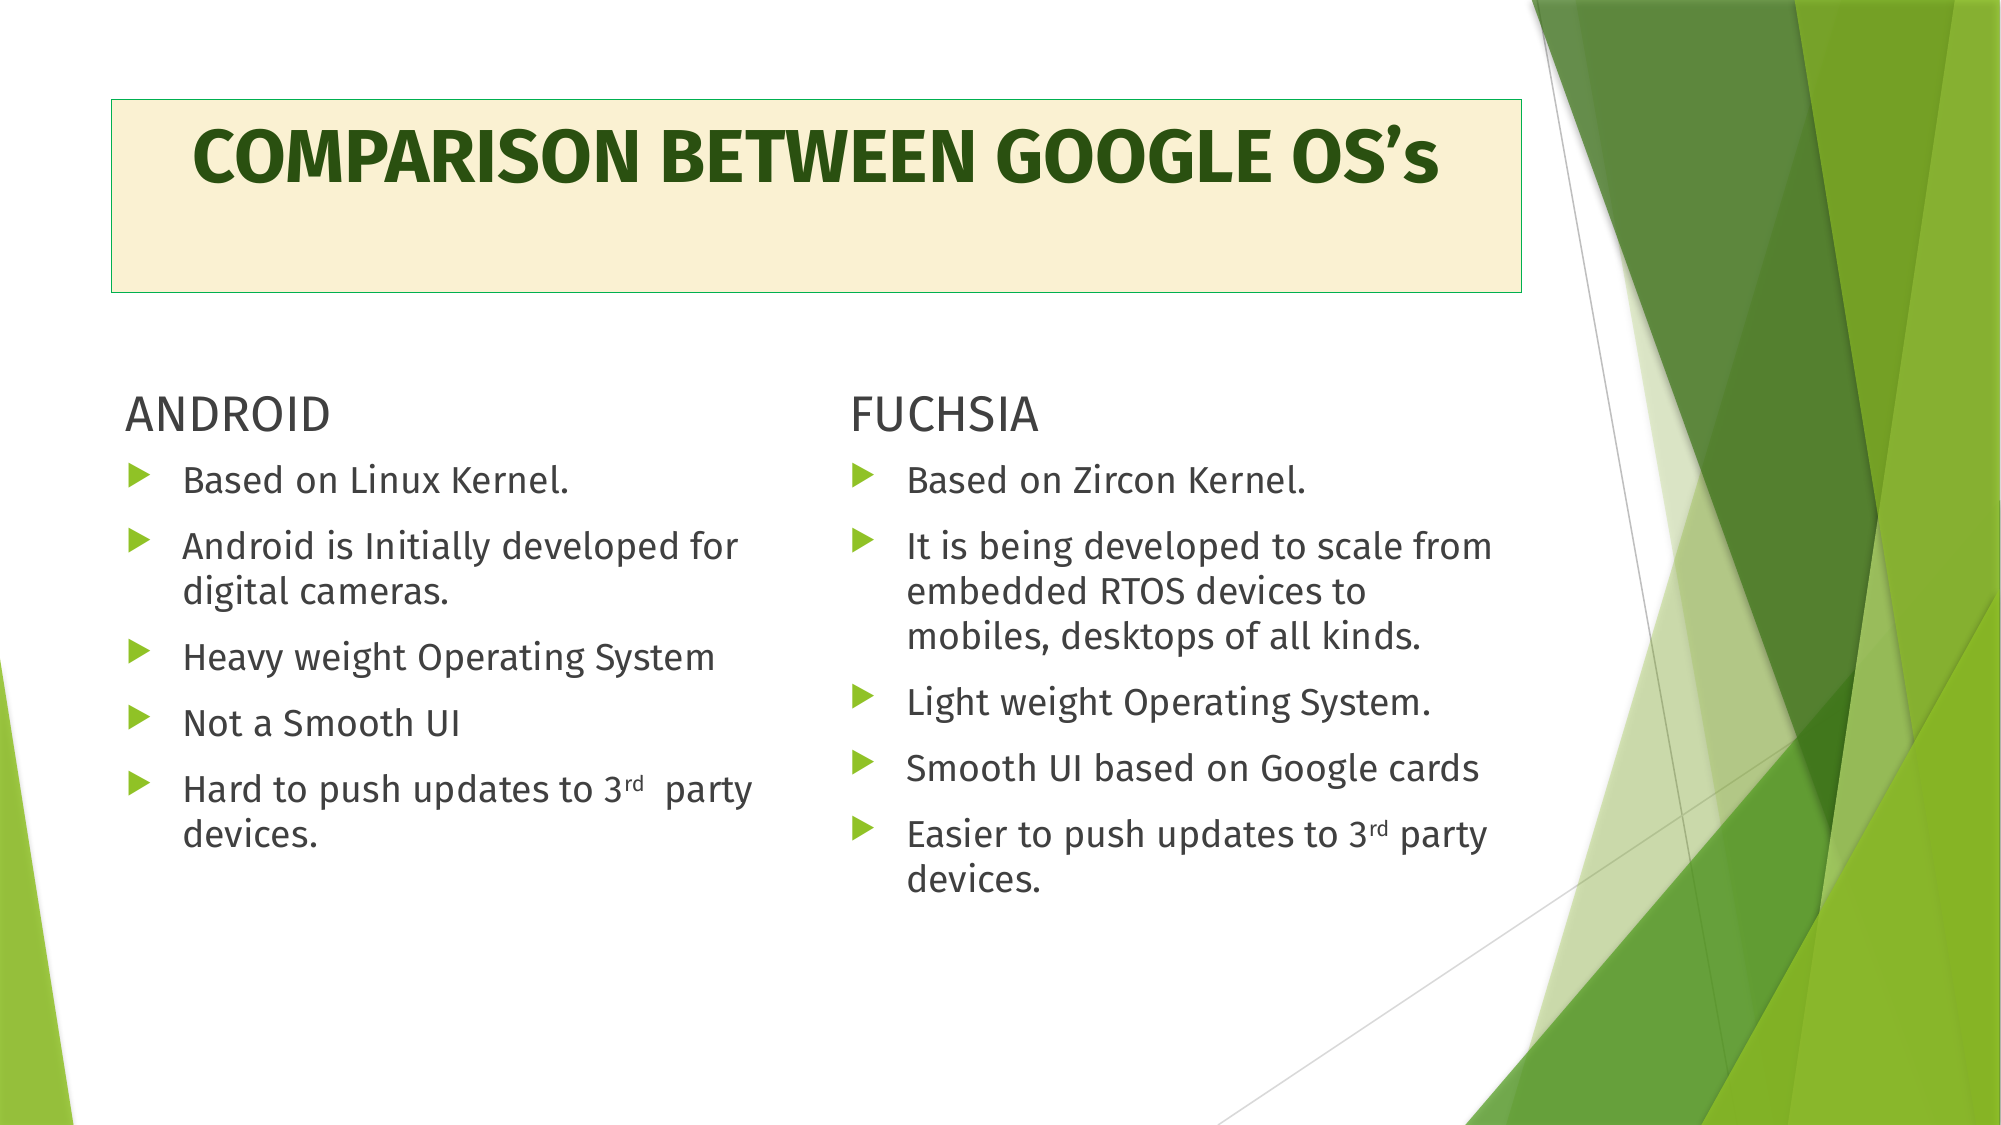

# COMPARISON BETWEEN GOOGLE OS’s
ANDROID
FUCHSIA
Based on Linux Kernel.
Android is Initially developed for digital cameras.
Heavy weight Operating System
Not a Smooth UI
Hard to push updates to 3rd  party devices.
Based on Zircon Kernel.
It is being developed to scale from embedded RTOS devices to mobiles, desktops of all kinds.
Light weight Operating System.
Smooth UI based on Google cards
Easier to push updates to 3rd party devices.